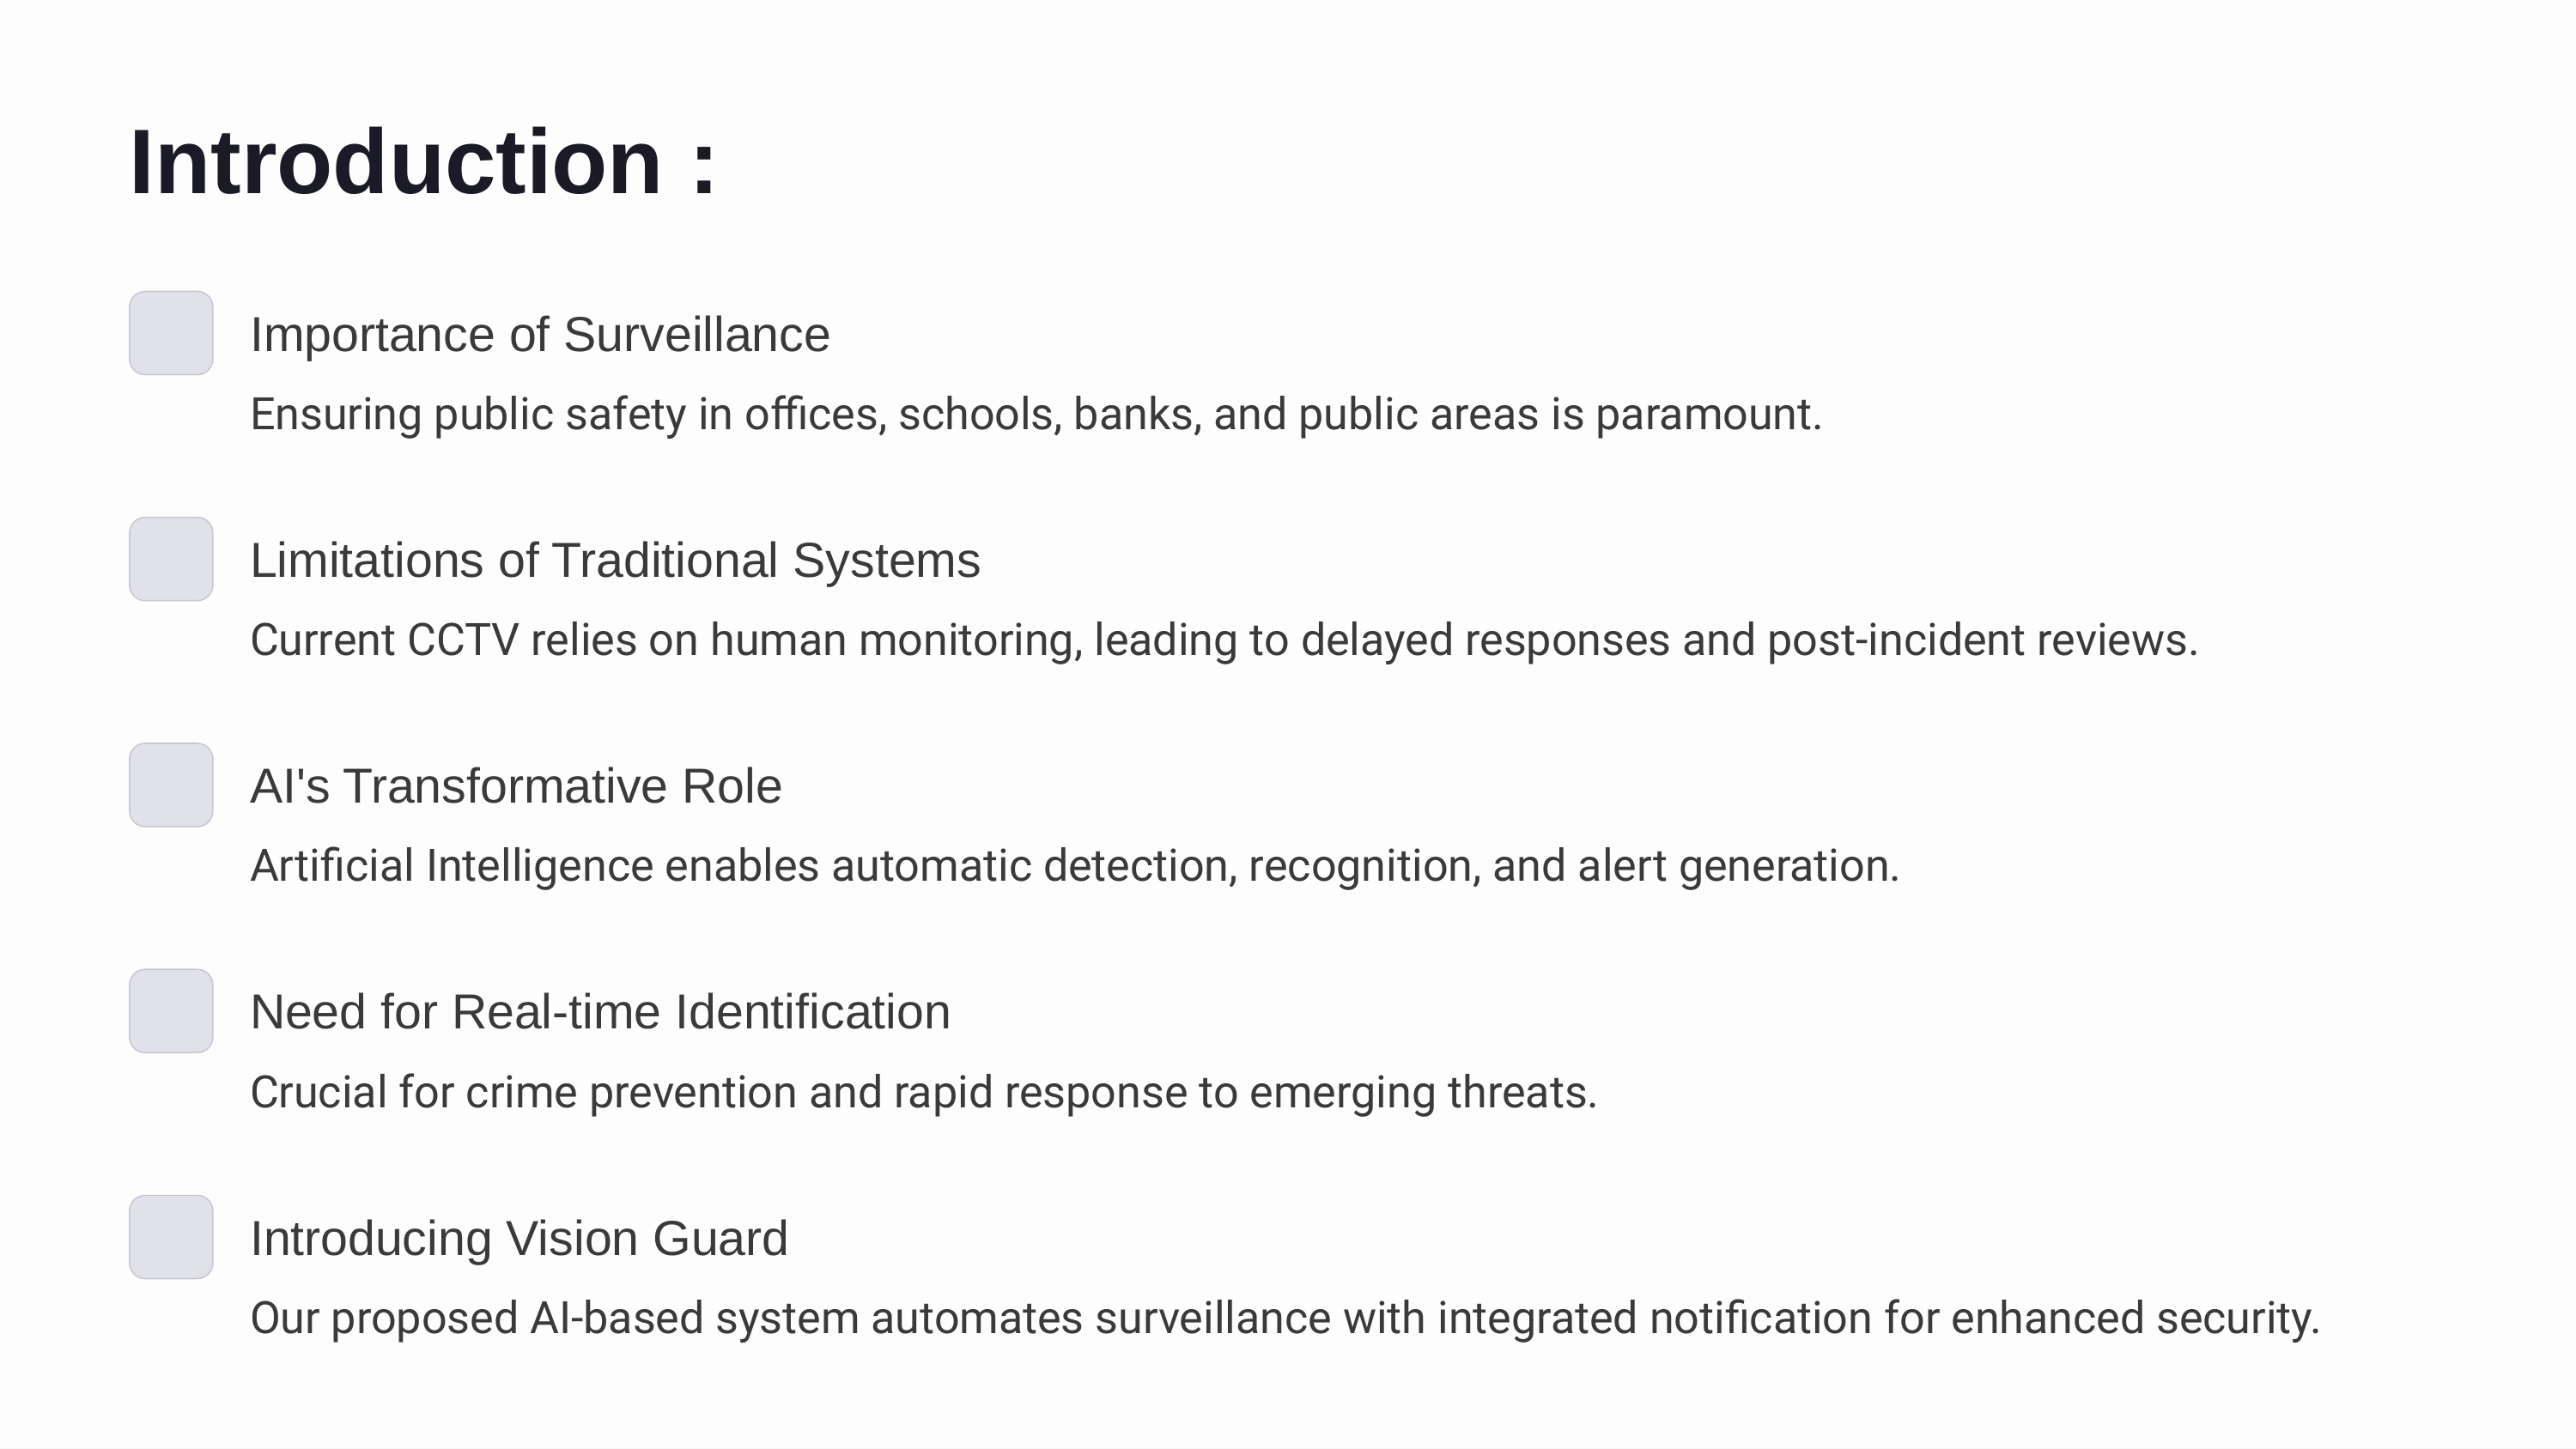

Introduction :

Importance of Surveillance
Ensuring public safety in offices, schools, banks, and public areas is paramount.

Limitations of Traditional Systems
Current CCTV relies on human monitoring, leading to delayed responses and post-incident reviews.

AI's Transformative Role
Artificial Intelligence enables automatic detection, recognition, and alert generation.

Need for Real-time Identification
Crucial for crime prevention and rapid response to emerging threats.

Introducing Vision Guard
Our proposed AI-based system automates surveillance with integrated notification for enhanced security.